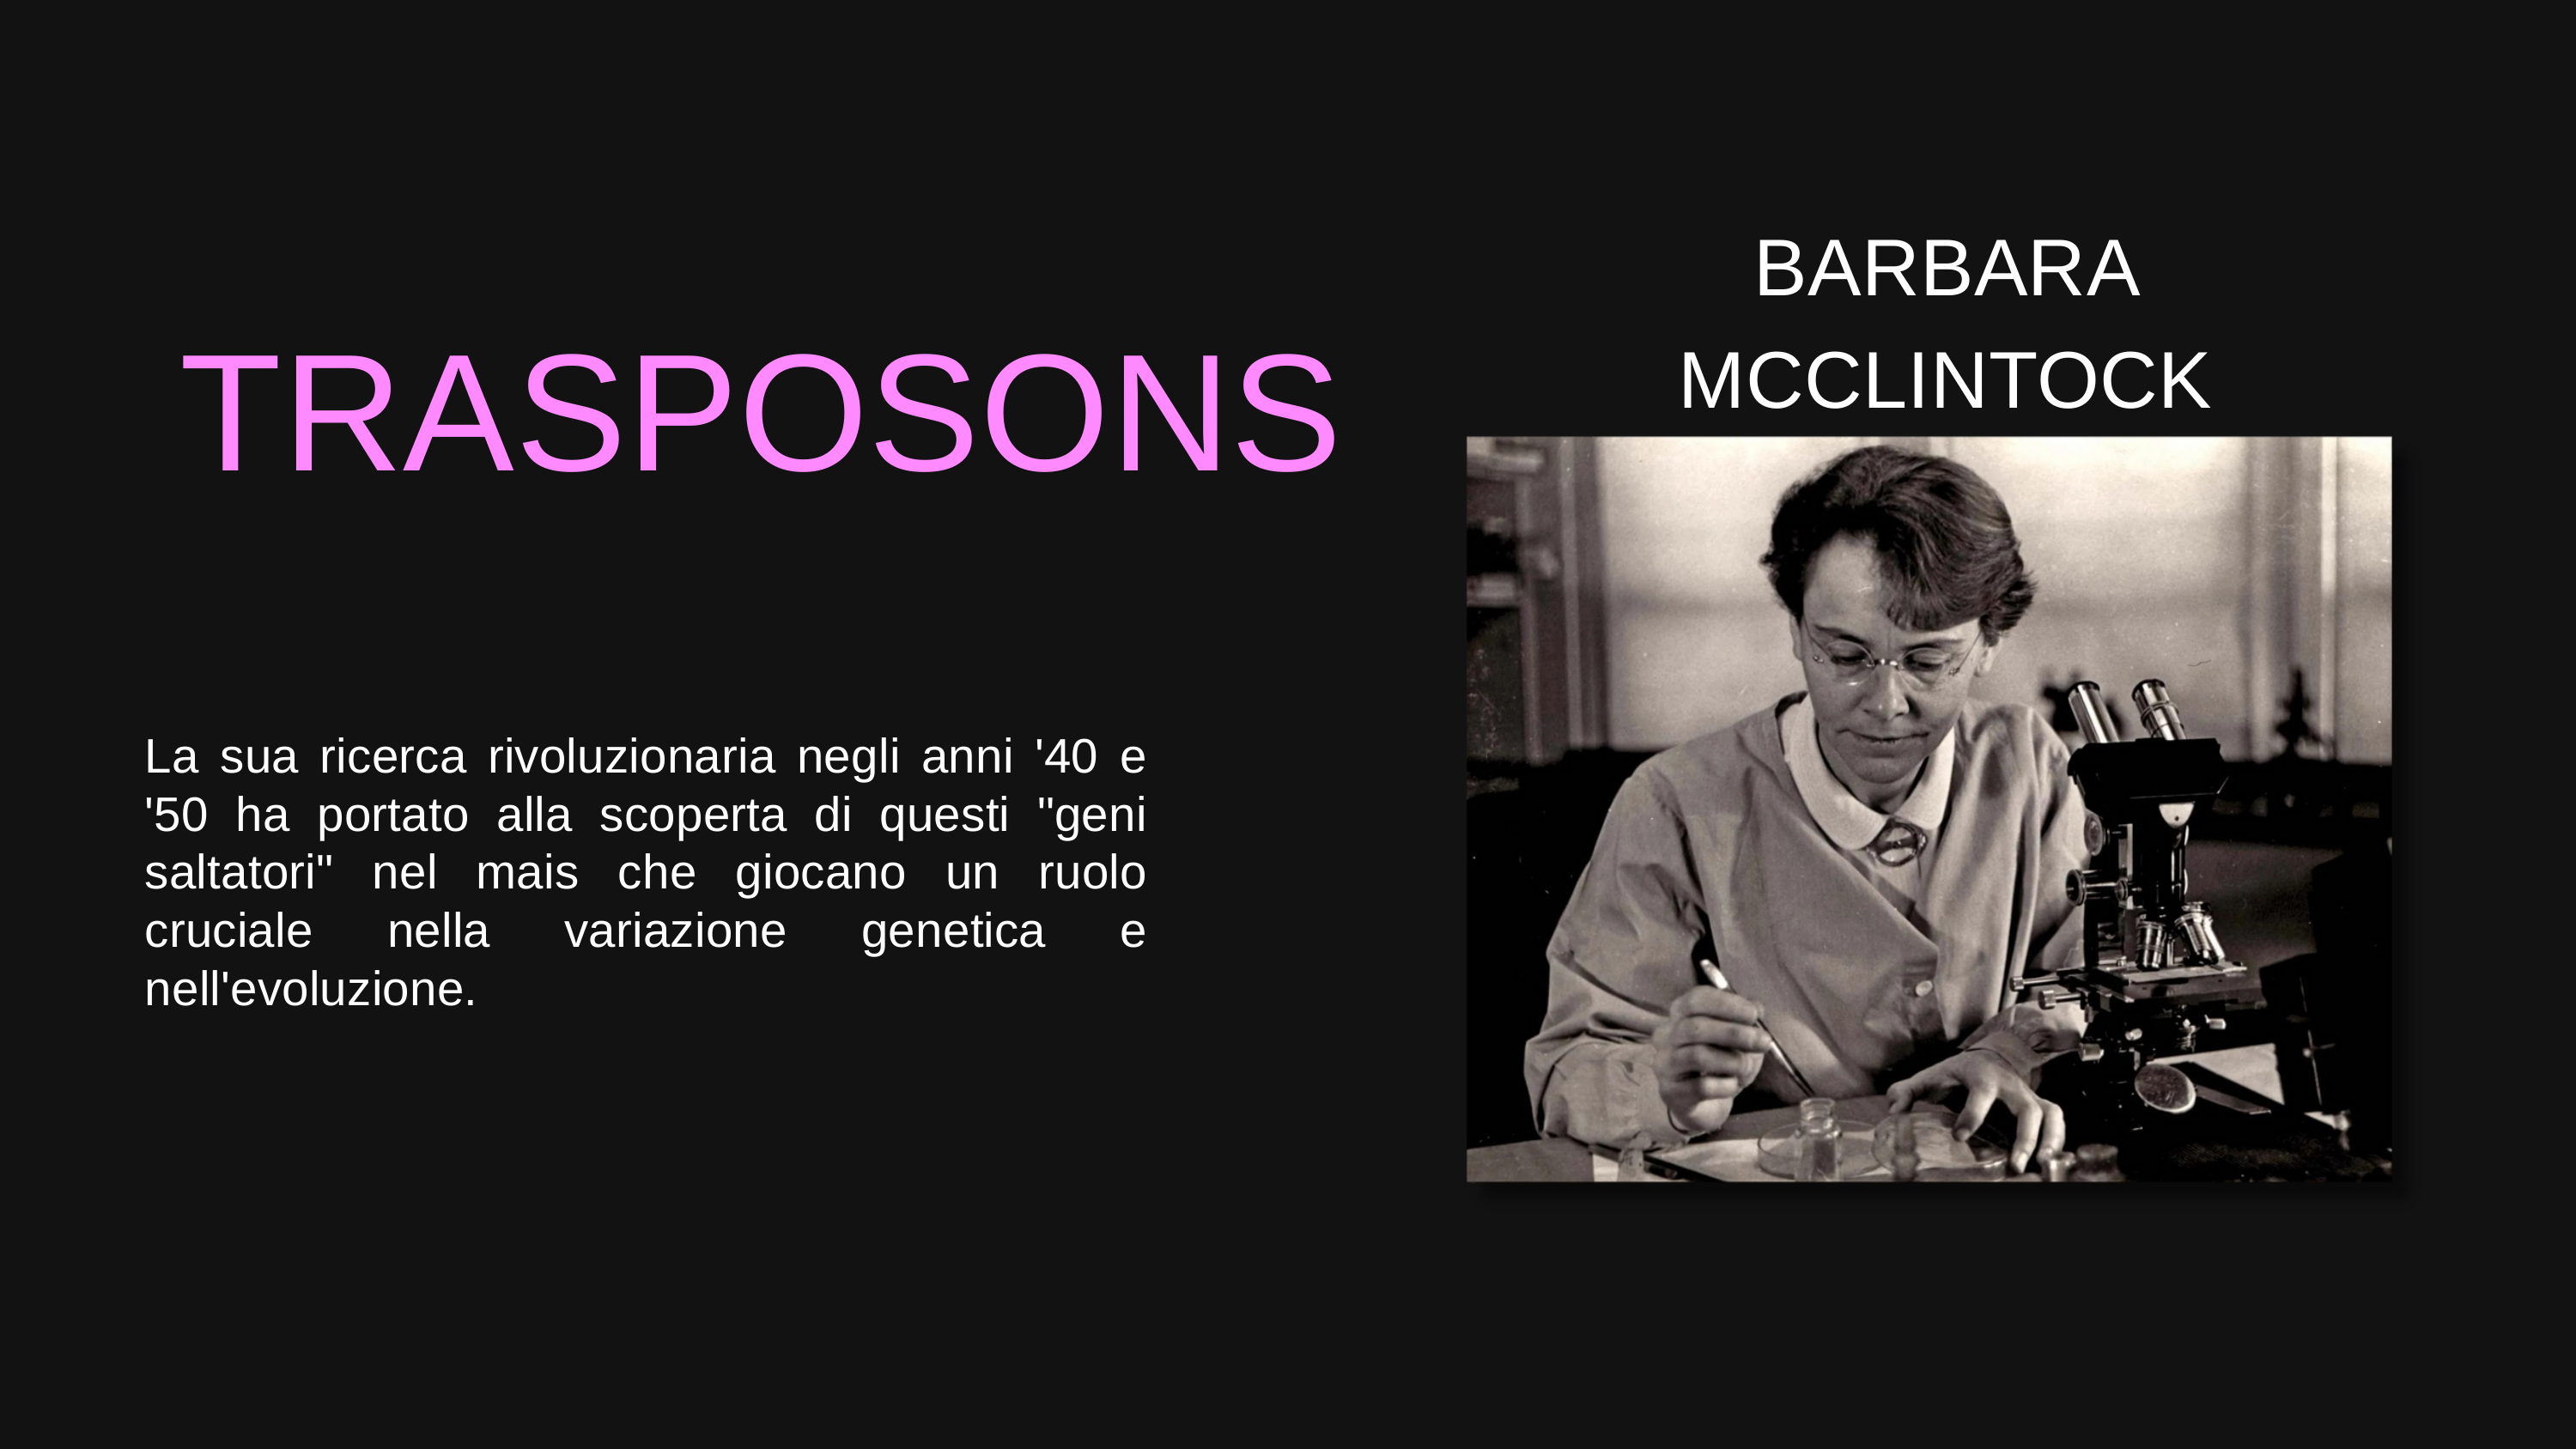

BARBARA MCCLINTOCK
TRASPOSONS

La sua ricerca rivoluzionaria negli anni '40 e '50 ha portato alla scoperta di questi "geni saltatori" nel mais che giocano un ruolo cruciale nella variazione genetica e nell'evoluzione.